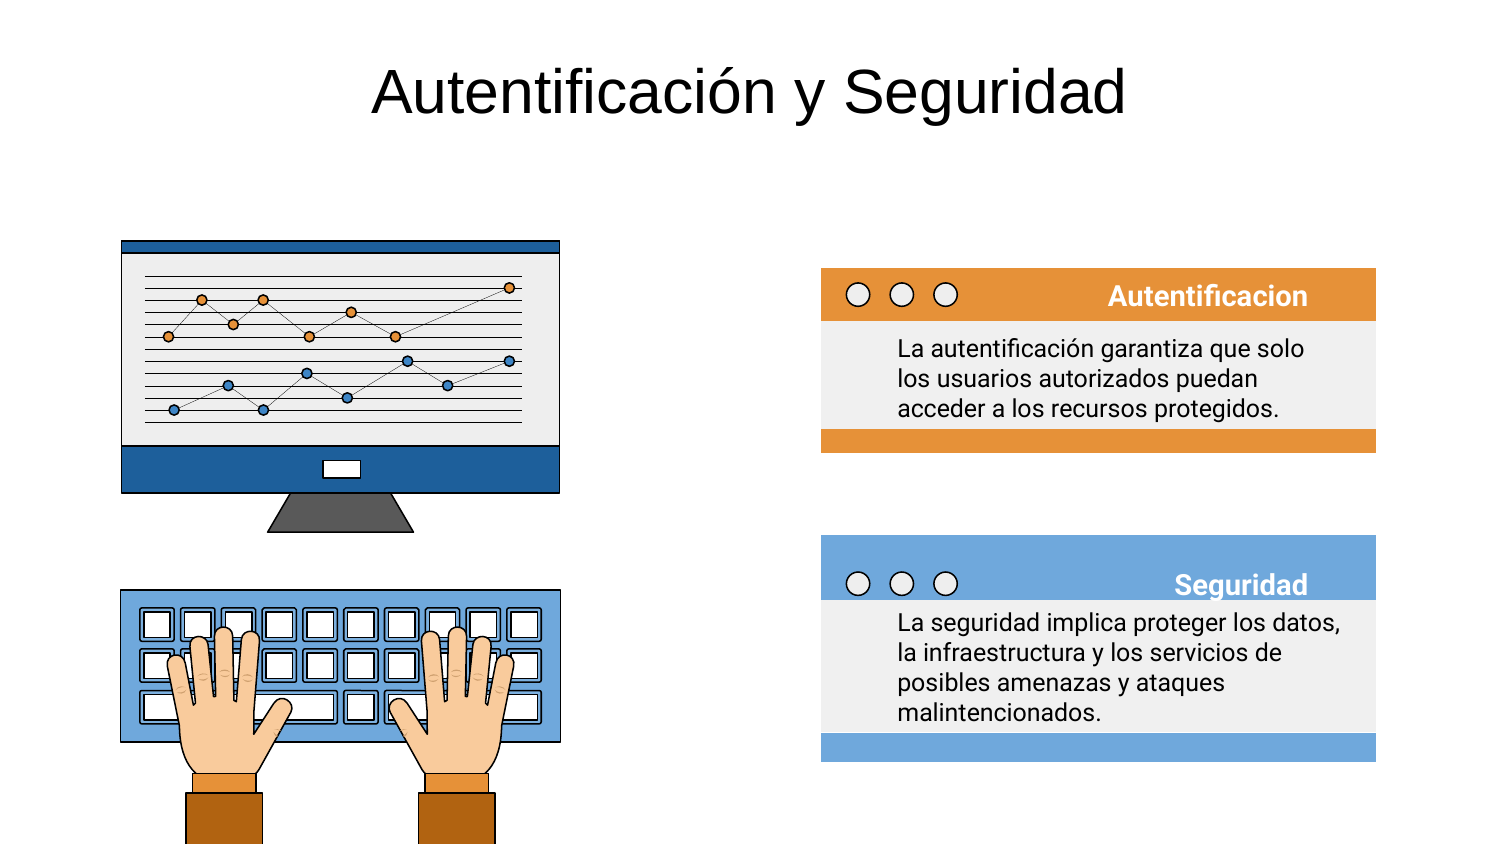

# Autentificación y Seguridad

Autentificacion

La autentificación garantiza que solo los usuarios autorizados puedan acceder a los recursos protegidos.

Seguridad

La seguridad implica proteger los datos, la infraestructura y los servicios de posibles amenazas y ataques malintencionados.